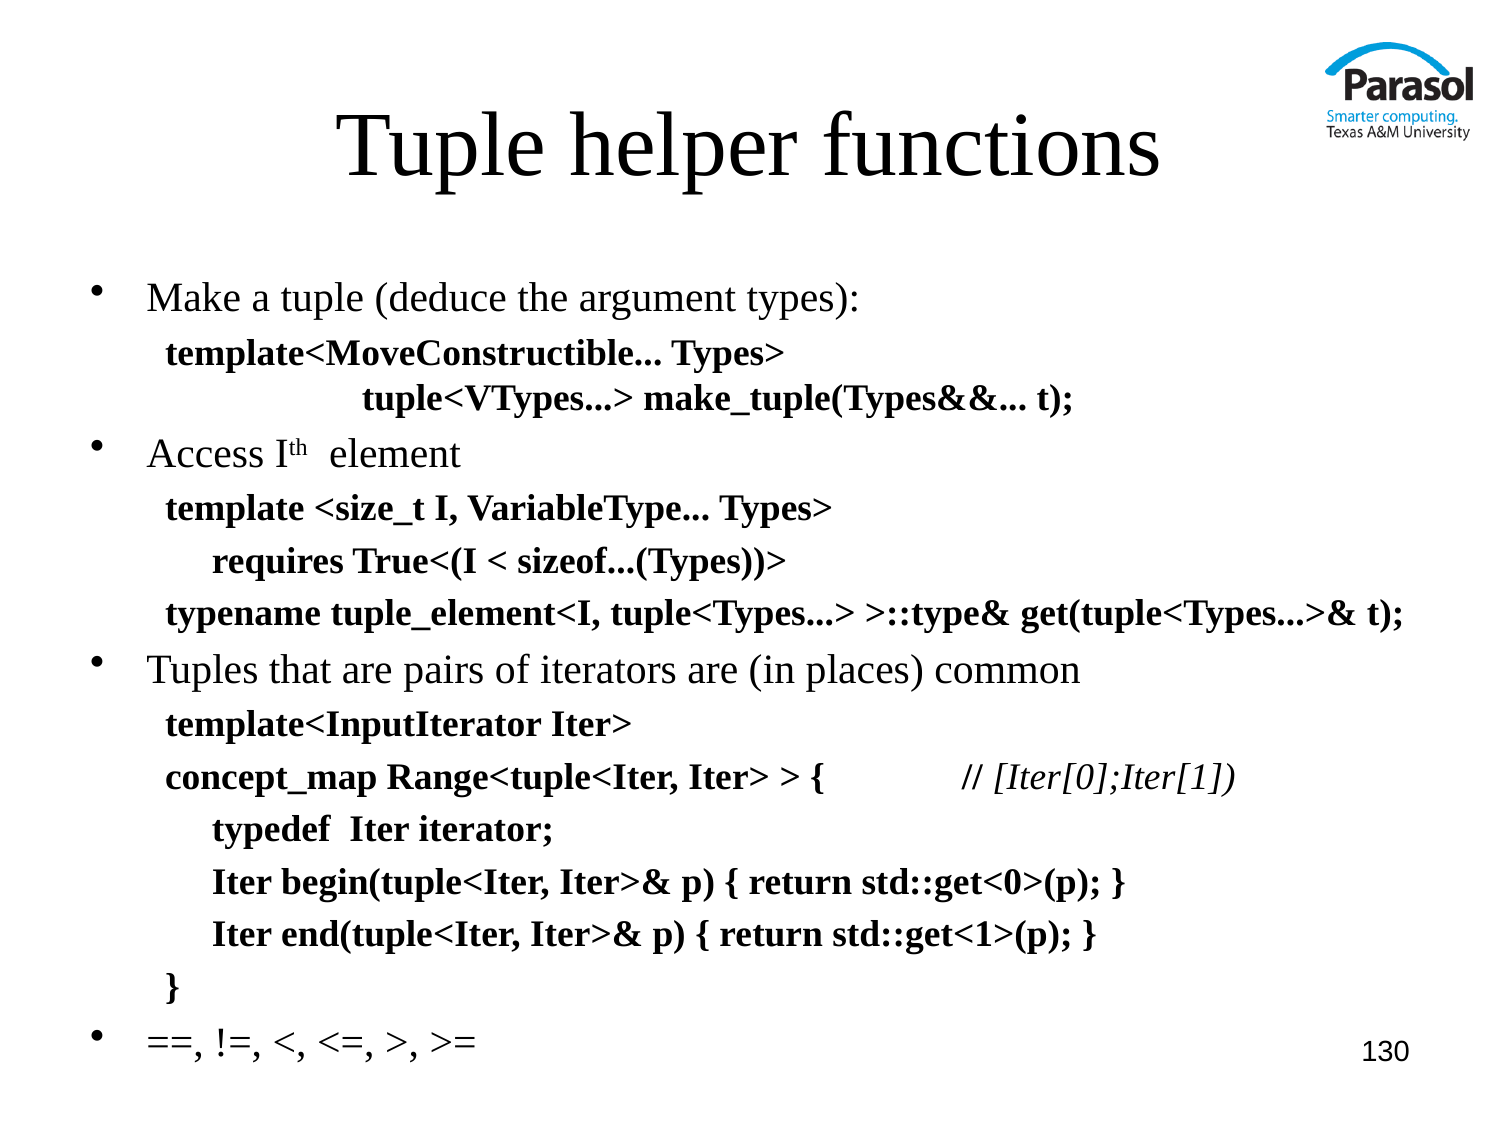

# Tuple helper functions
Make a tuple (deduce the argument types):
template<MoveConstructible... Types>
	tuple<VTypes...> make_tuple(Types&&... t);
Access Ith  element
template <size_t I, VariableType... Types>
	requires True<(I < sizeof...(Types))>
typename tuple_element<I, tuple<Types...> >::type& get(tuple<Types...>& t);
Tuples that are pairs of iterators are (in places) common
template<InputIterator Iter>
concept_map Range<tuple<Iter, Iter> > {	// [Iter[0];Iter[1])
	typedef  Iter iterator;
	Iter begin(tuple<Iter, Iter>& p) { return std::get<0>(p); }
	Iter end(tuple<Iter, Iter>& p) { return std::get<1>(p); }
}
==, !=, <, <=, >, >=
130